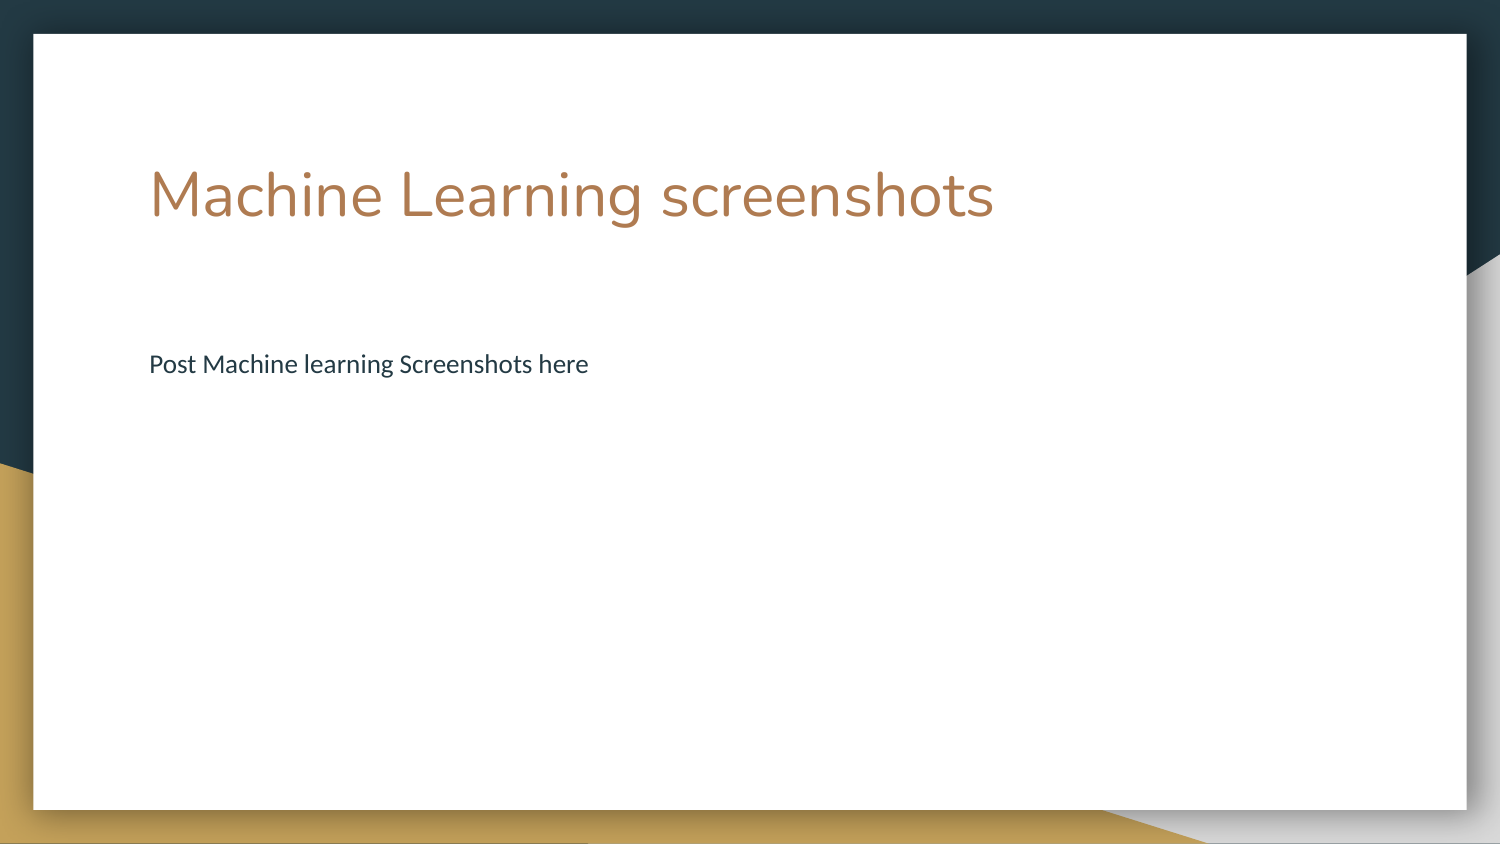

# Machine Learning screenshots
Post Machine learning Screenshots here